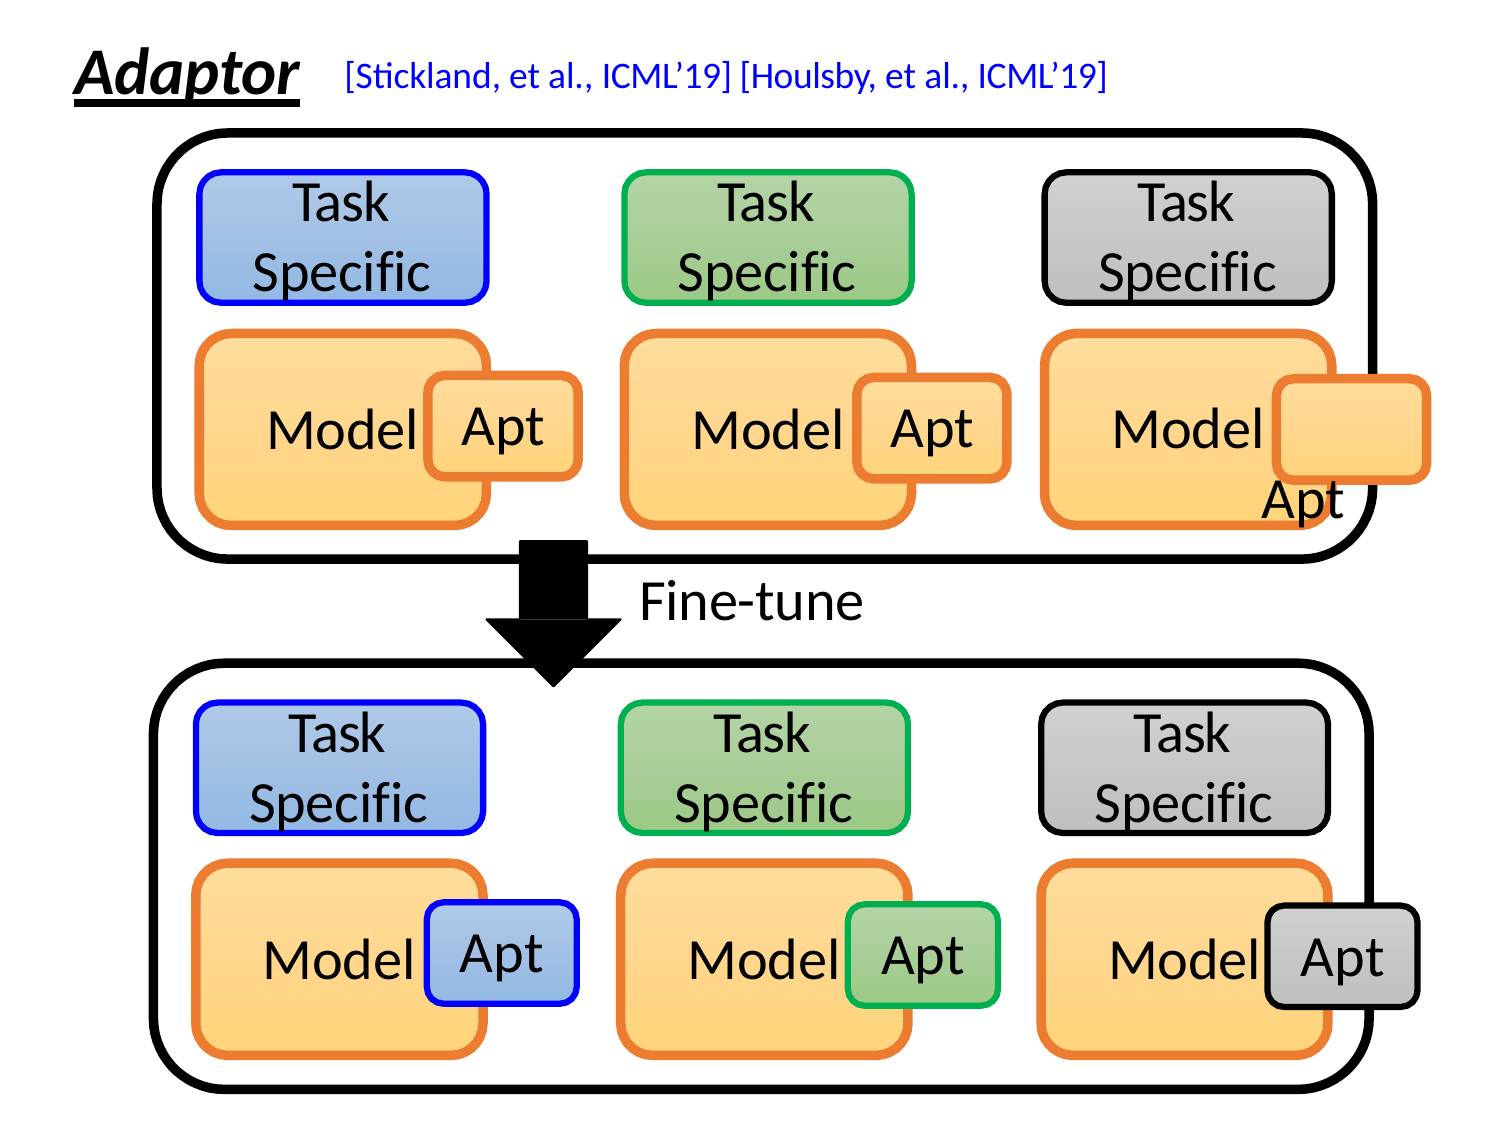

# Adaptor
[Stickland, et al., ICML’19] [Houlsby, et al., ICML’19]

Task  Specific
Task  Specific
Task  Specific

Apt
Apt
Model
Model
Model	Apt

Fine-tune

Task  Specific
Task  Specific
Task  Specific

Apt
Apt
Apt
Model
Model
Model